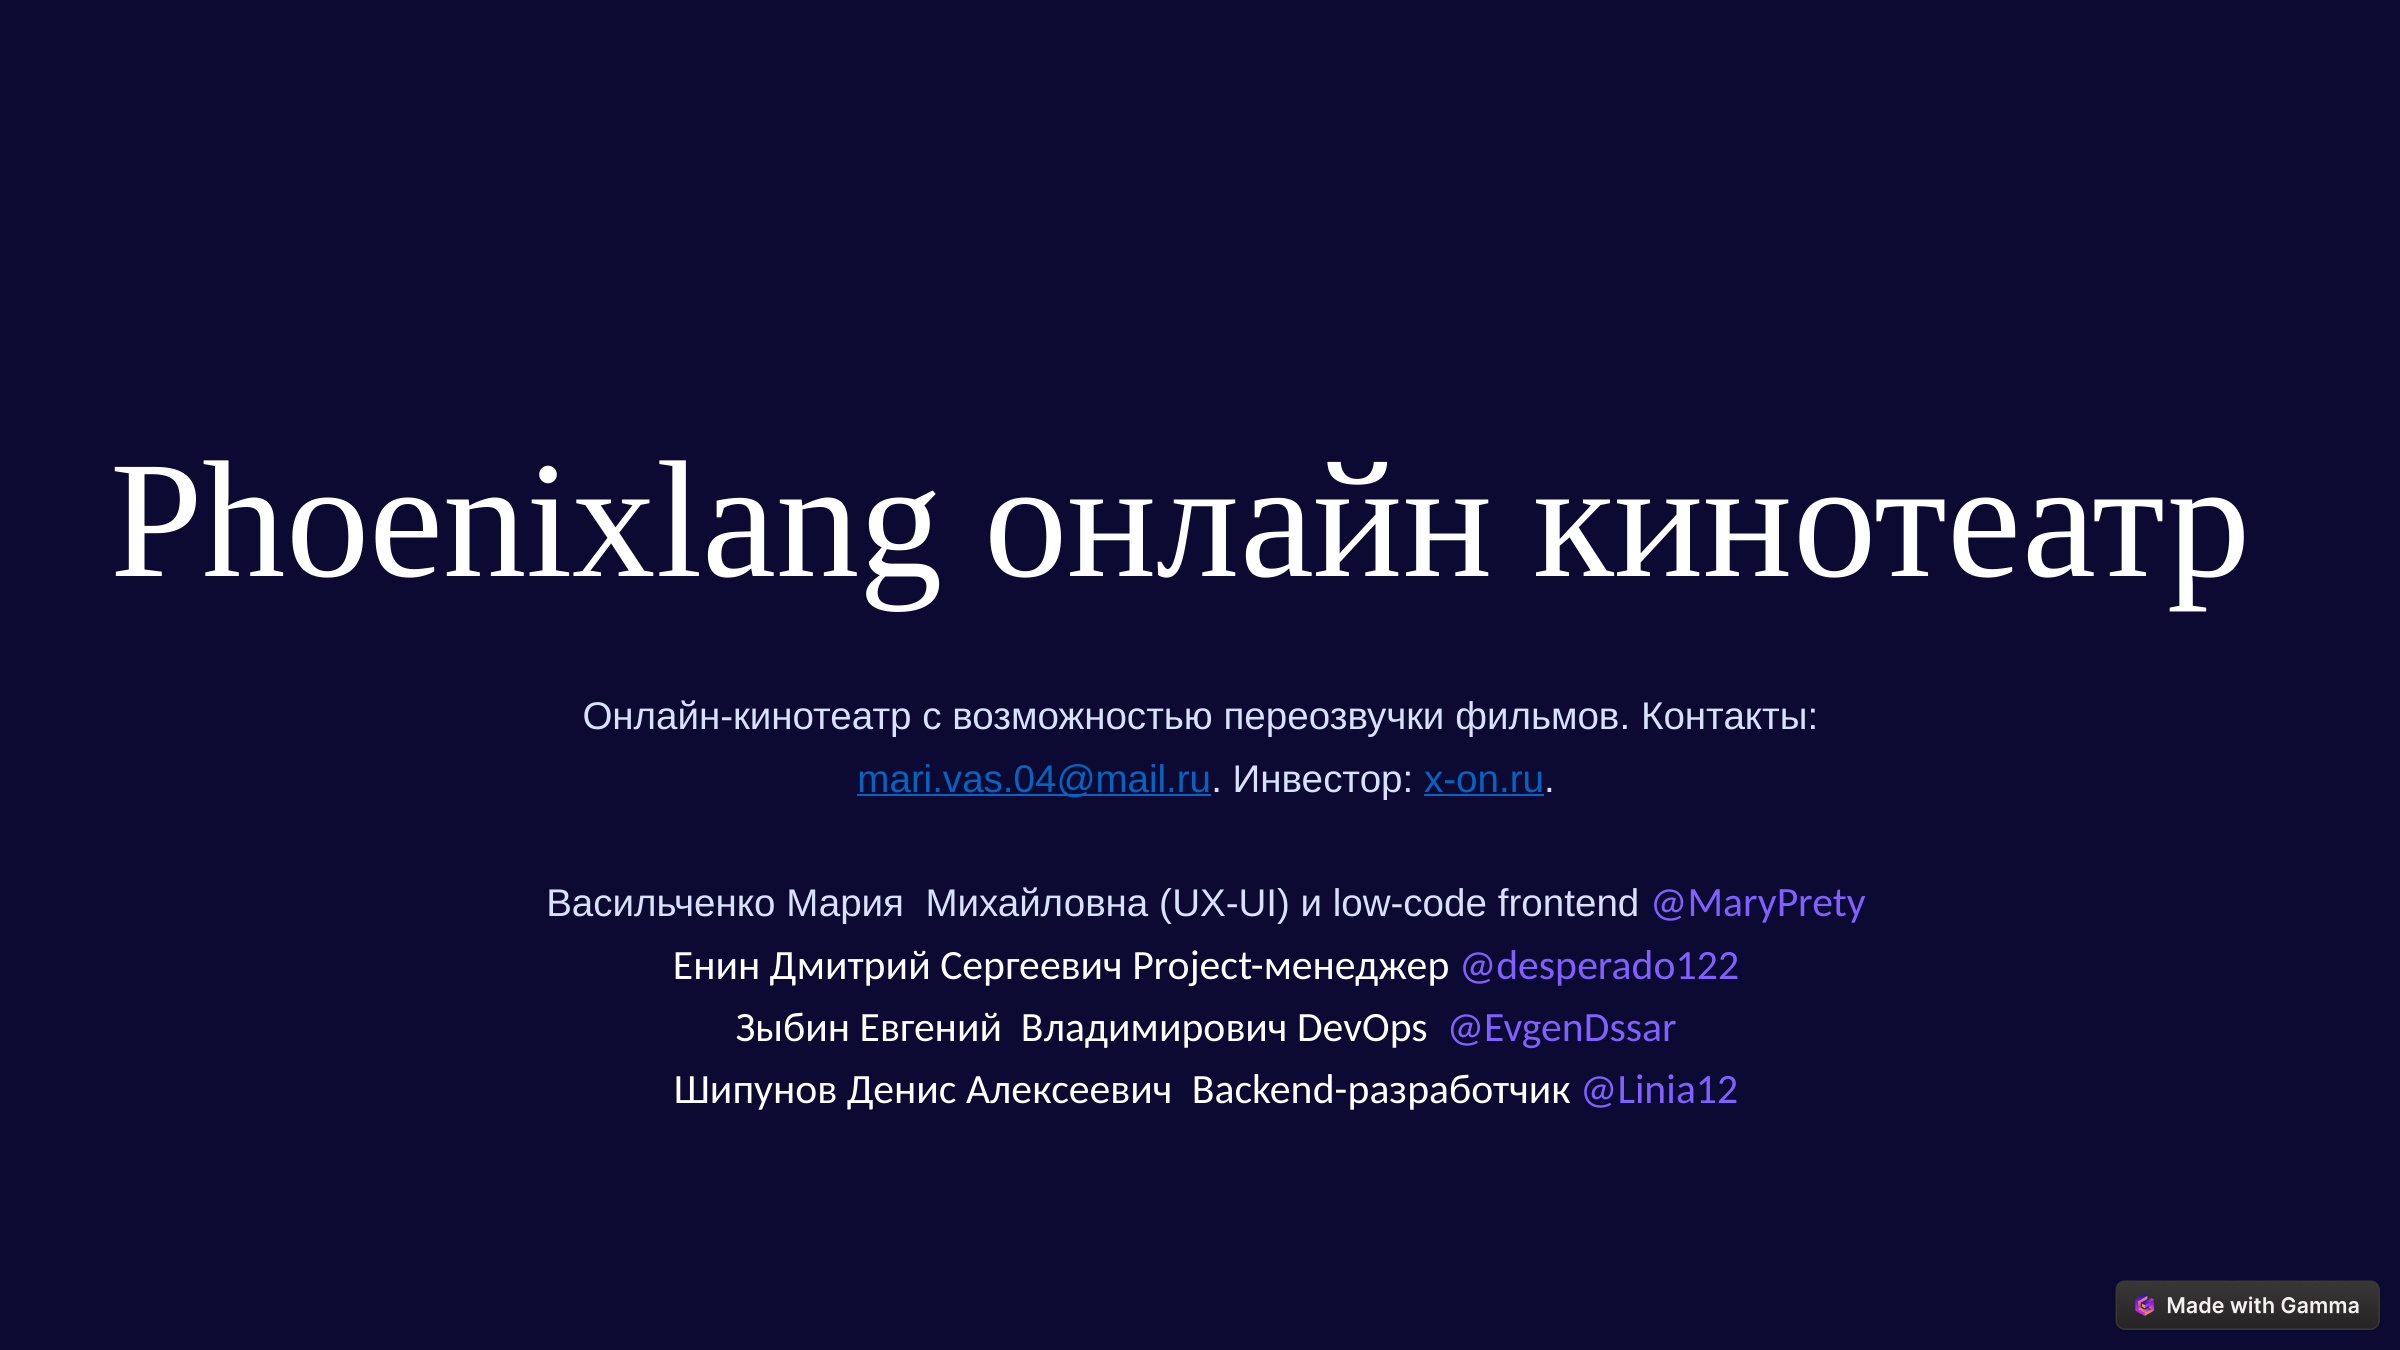

Phoenixlang онлайн кинотеатр
Онлайн-кинотеатр с возможностью переозвучки фильмов. Контакты: mari.vas.04@mail.ru. Инвестор: x-on.ru.

Васильченко Мария  Михайловна (UX-UI) и low-code frontend @MaryPrety
Енин Дмитрий Сергеевич Project-менеджер @desperado122
Зыбин Евгений  Владимирович DevOps  @EvgenDssar
Шипунов Денис Алексеевич  Backend-разработчик @Linia12